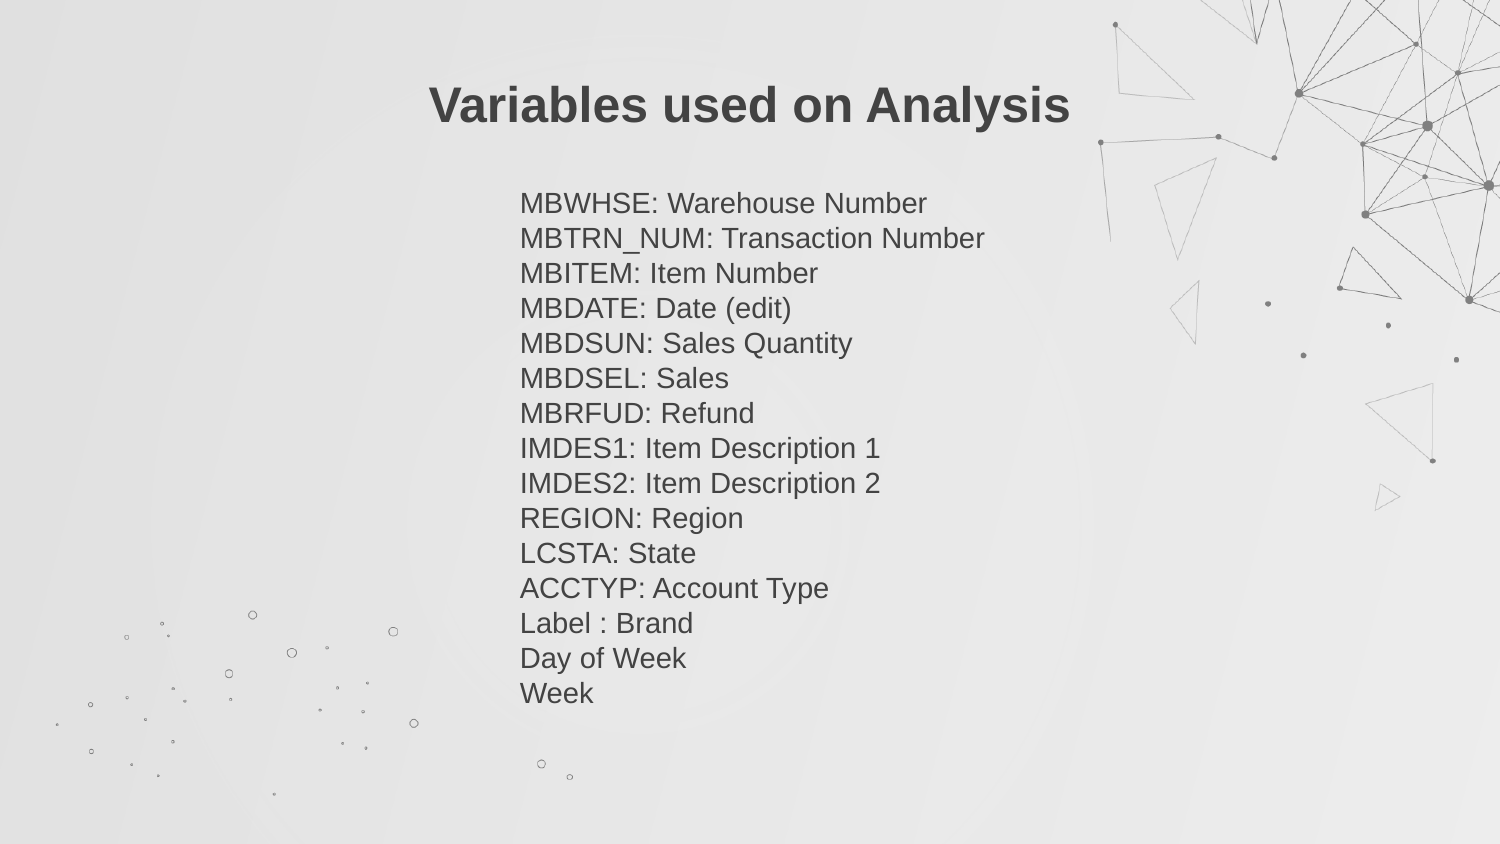

# Variables used on Analysis
MBWHSE: Warehouse Number
MBTRN_NUM: Transaction Number
MBITEM: Item Number
MBDATE: Date (edit)
MBDSUN: Sales Quantity
MBDSEL: Sales
MBRFUD: Refund
IMDES1: Item Description 1
IMDES2: Item Description 2
REGION: Region
LCSTA: State
ACCTYP: Account Type
Label : Brand
Day of Week
Week